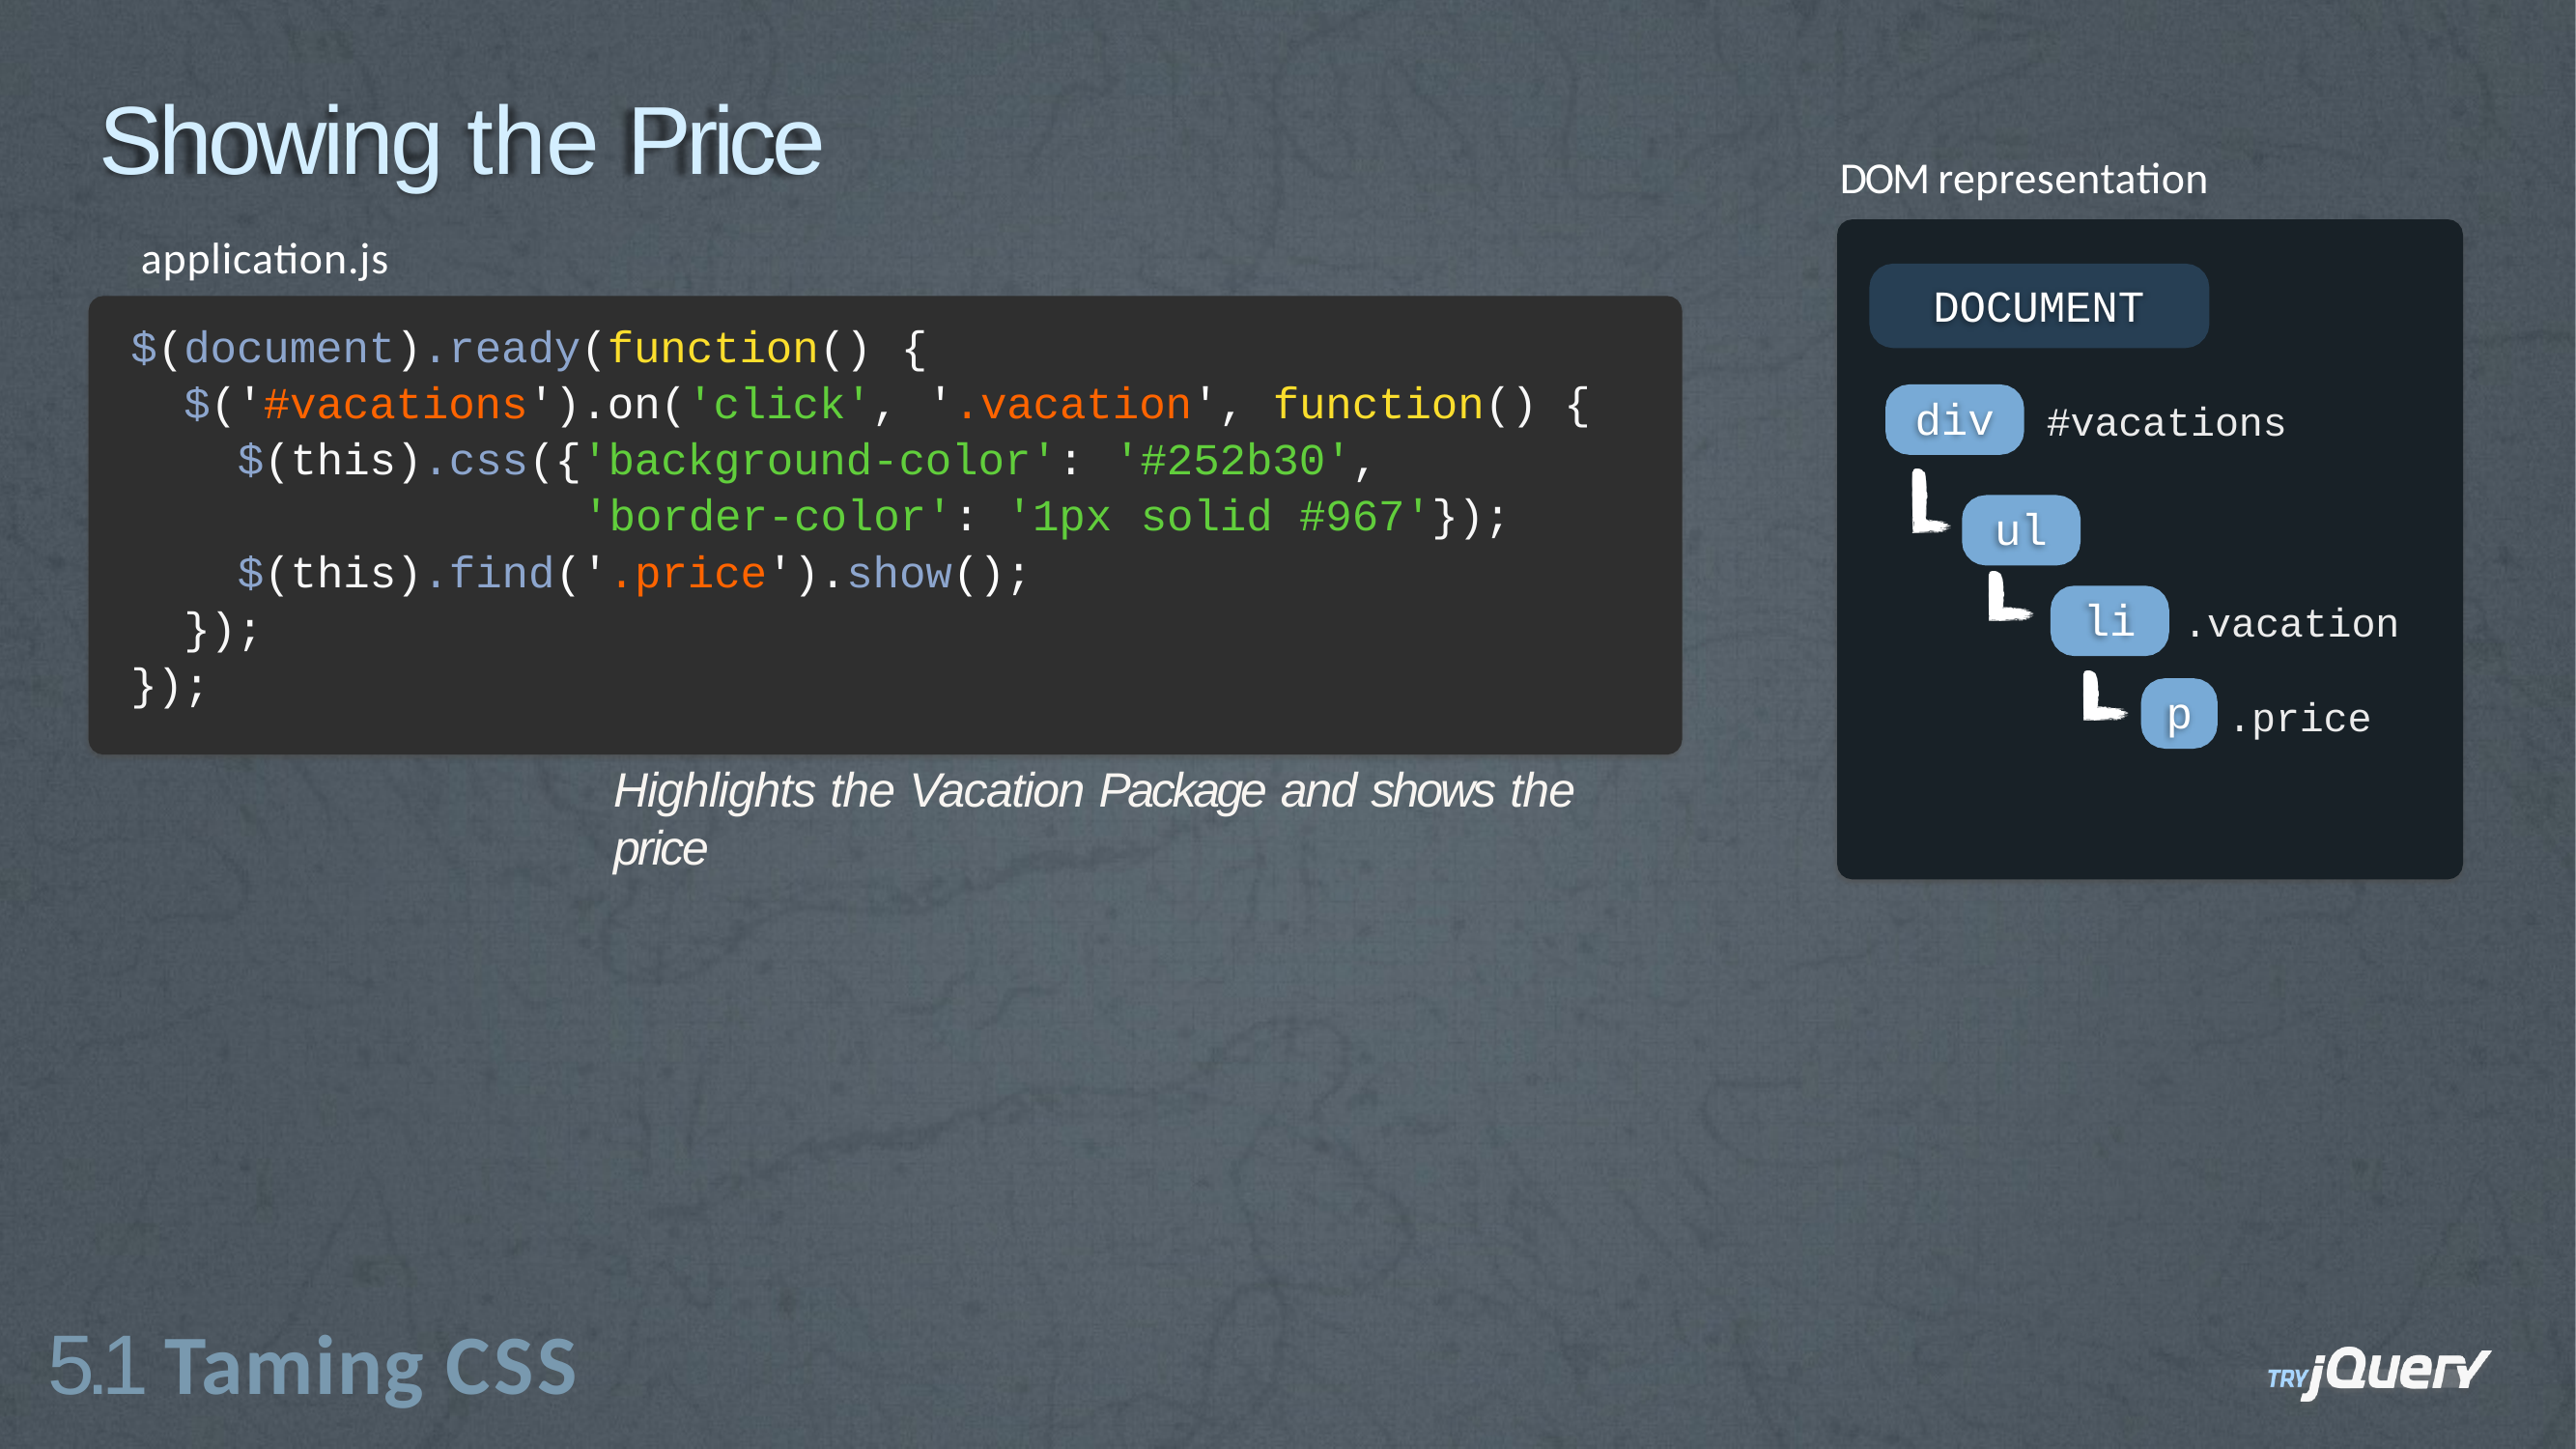

# Showing the Price

DOM representation

application.js
$(document).ready(function()
$('#vacations').on('click',

DOCUMENT

{
'.vacation',
function() {

div
#vacations

$(this).css({'background-color':
'#252b30',

'border-color': '1px
$(this).find('.price').show();
});
});
solid #967'});

ul

li
.vacation

p
.price

Highlights the Vacation Package and shows the price
5.1 Taming CSS